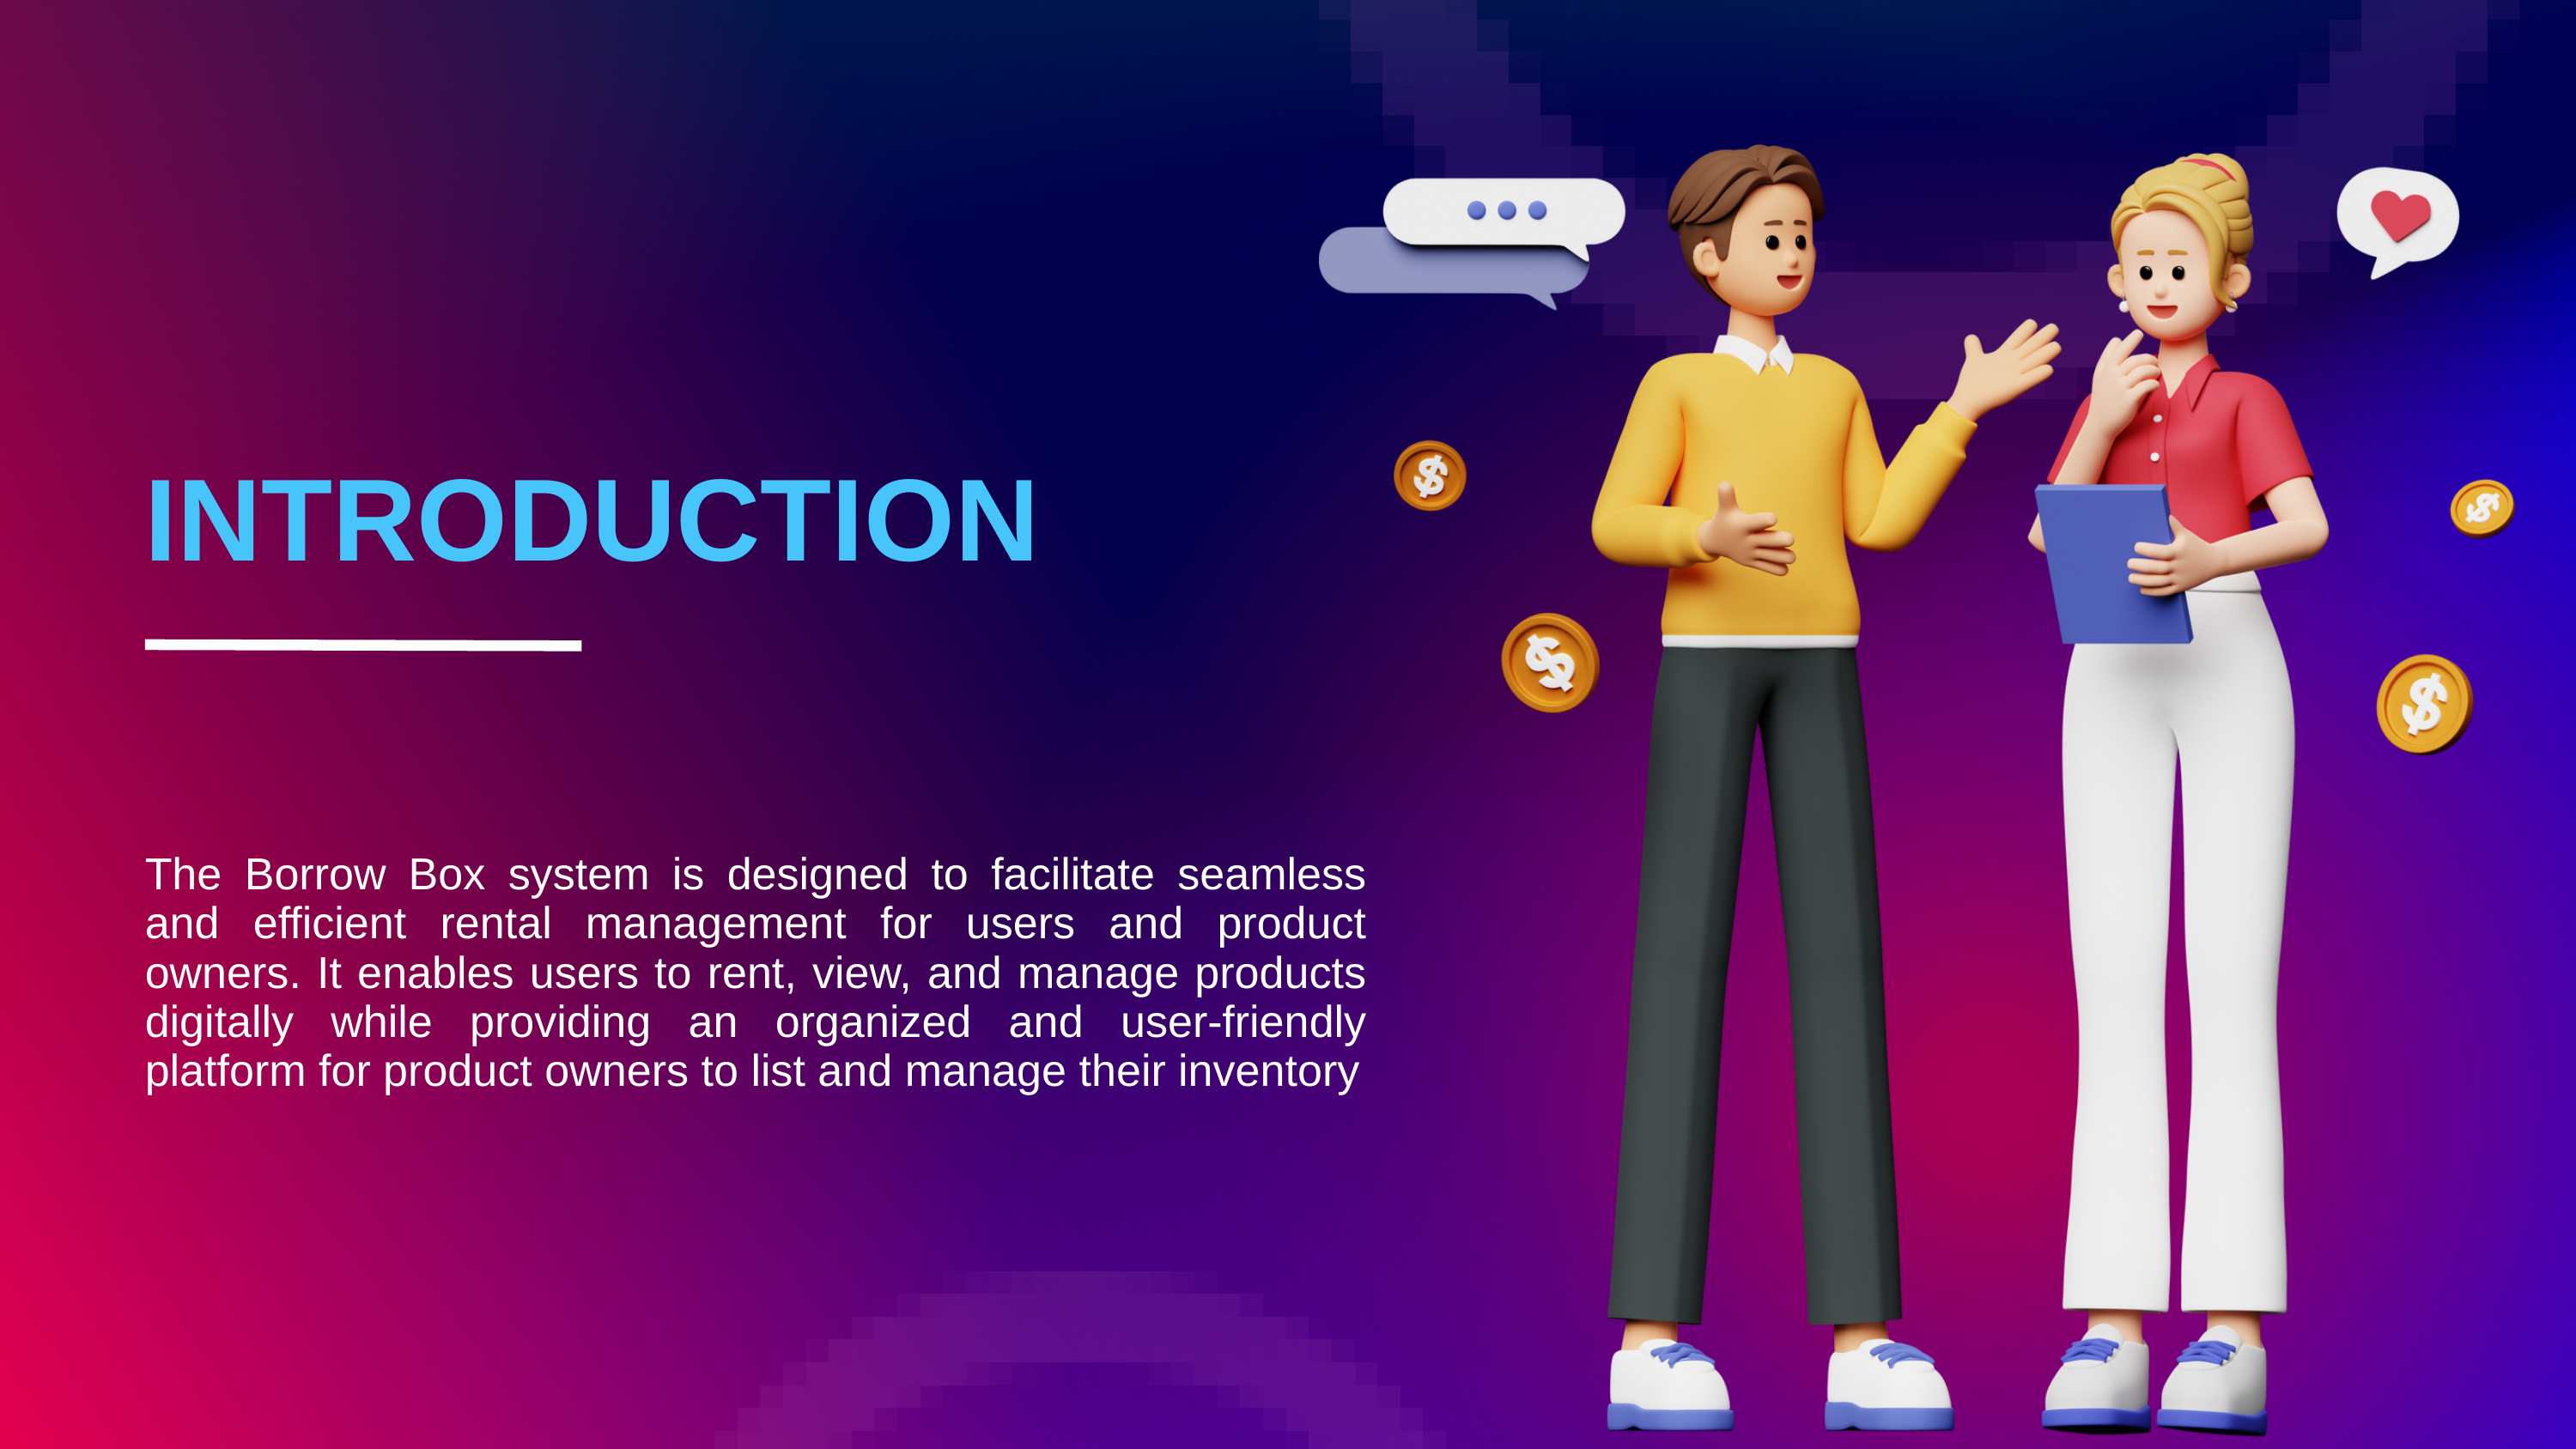

INTRODUCTION

The Borrow Box system is designed to facilitate seamless and efficient rental management for users and product owners. It enables users to rent, view, and manage products digitally while providing an organized and user-friendly platform for product owners to list and manage their inventory